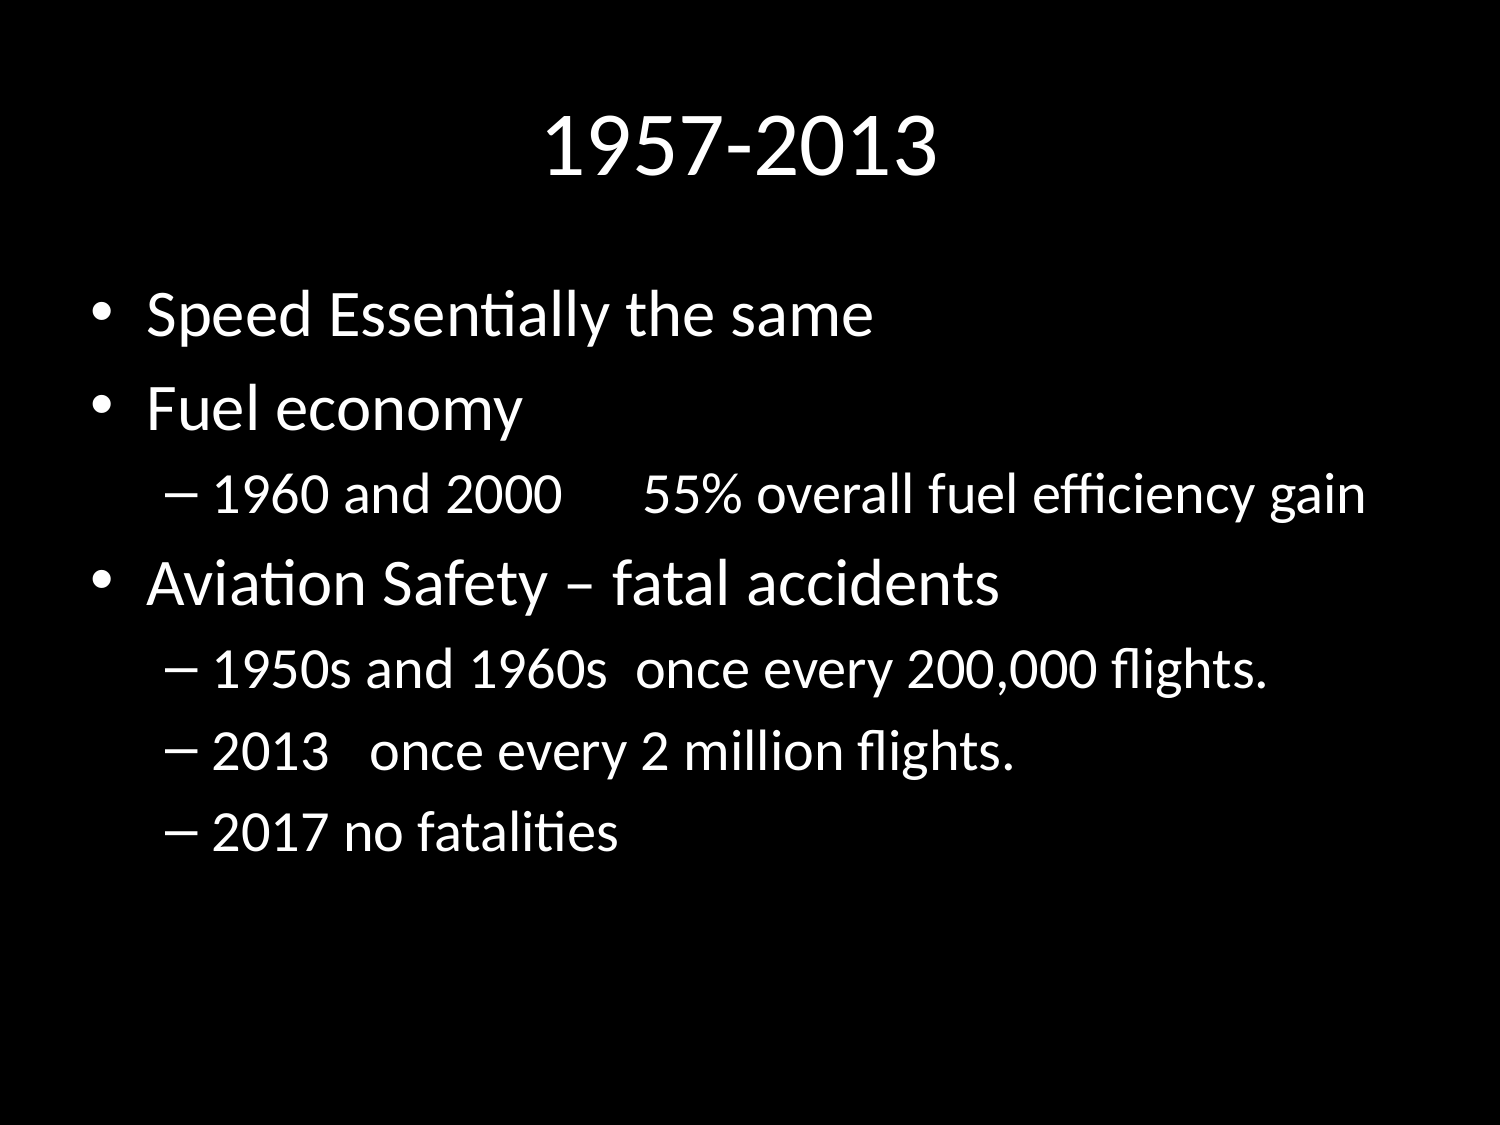

# 1957-2013
Speed Essentially the same
Fuel economy
1960 and 2000      55% overall fuel efficiency gain
Aviation Safety – fatal accidents
1950s and 1960s  once every 200,000 flights.
2013   once every 2 million flights.
2017 no fatalities